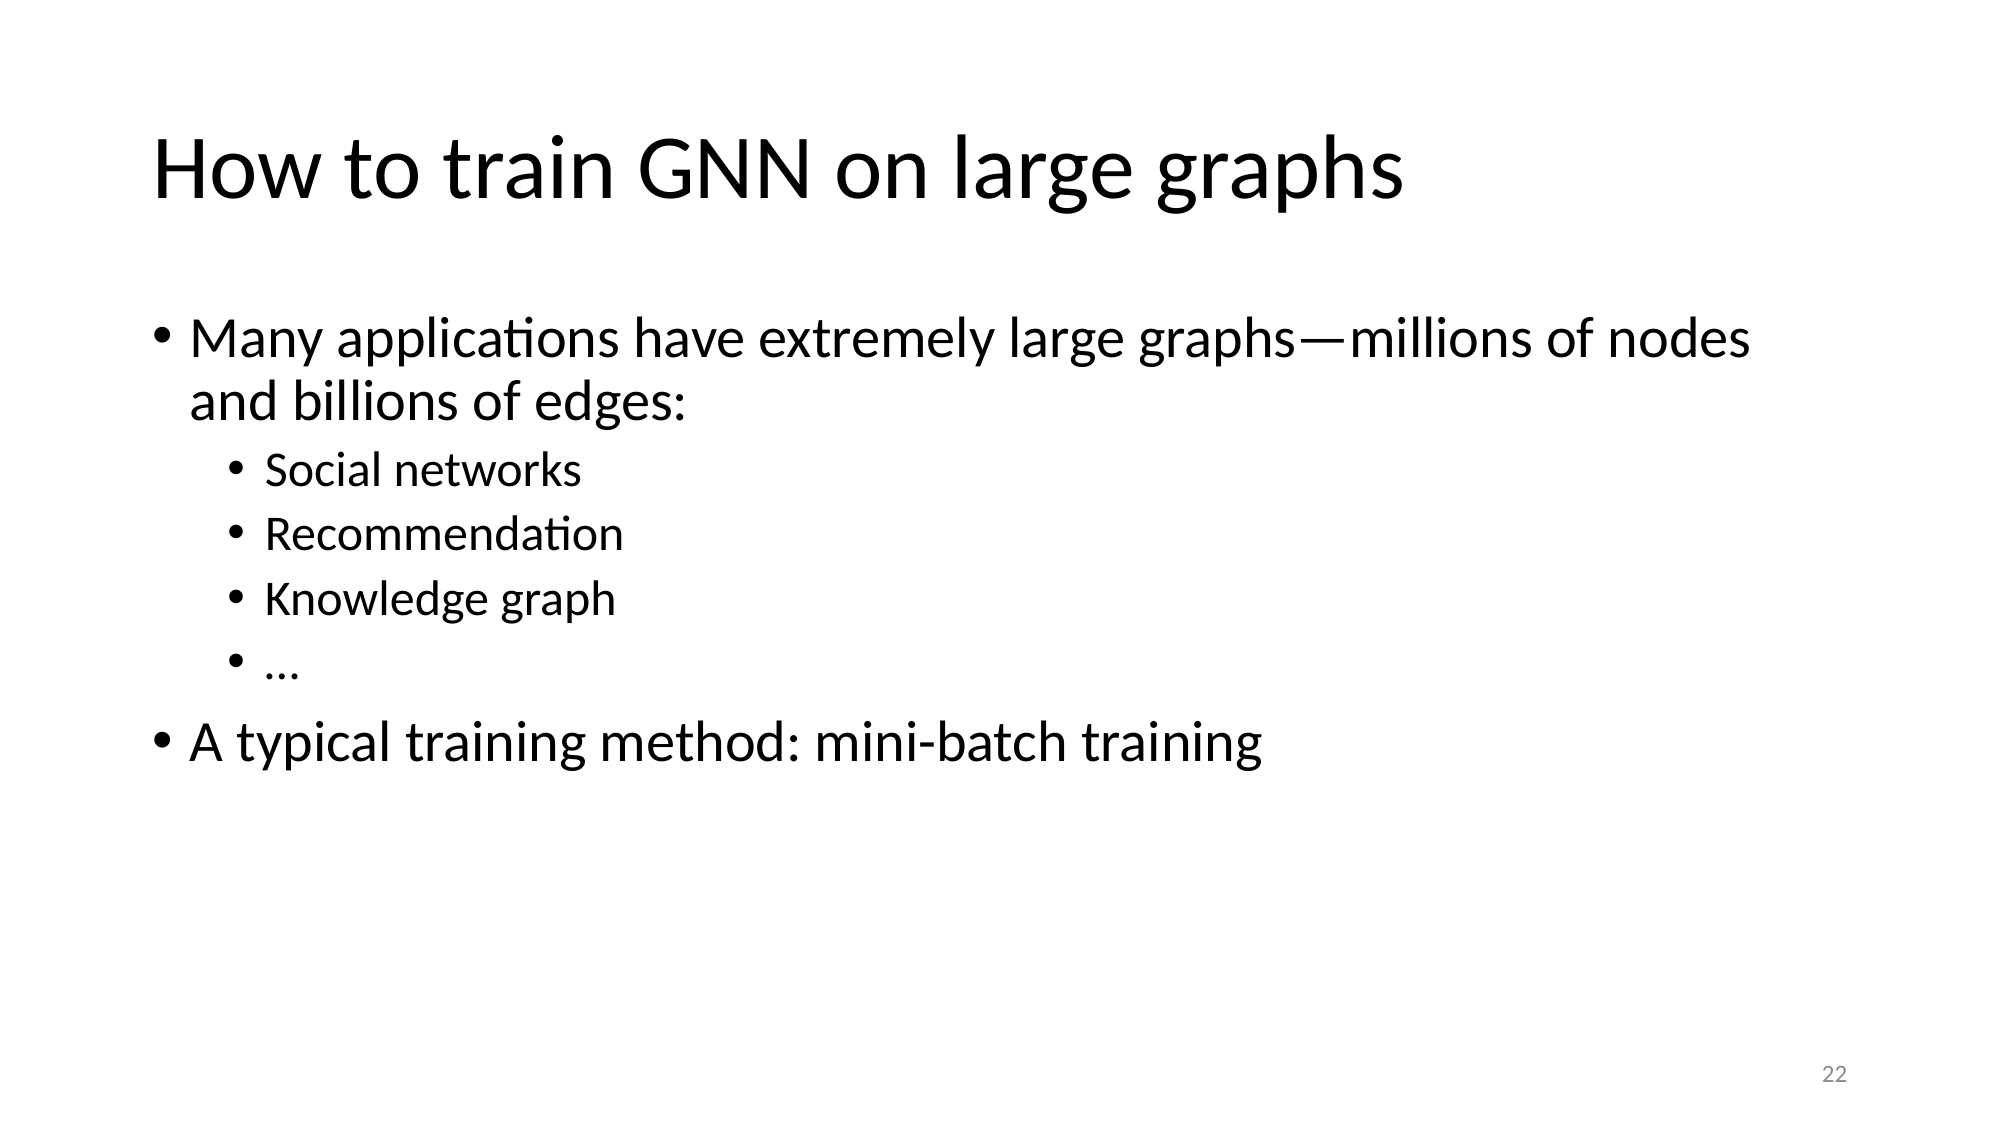

# How to train GNN on large graphs
Many applications have extremely large graphs—millions of nodes and billions of edges:
Social networks
Recommendation
Knowledge graph
…
A typical training method: mini-batch training
22